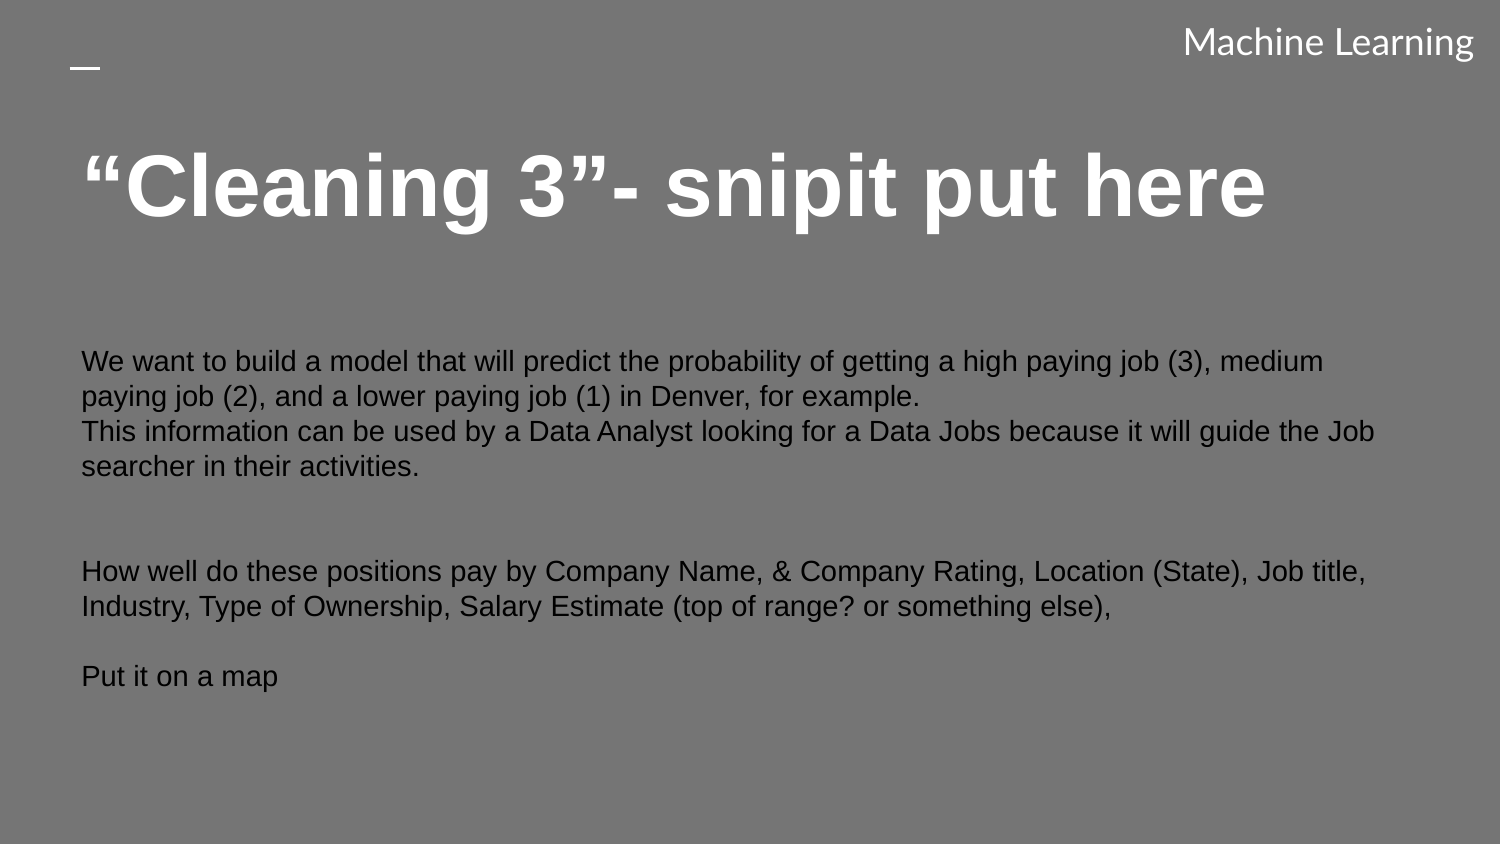

Machine Learning
# “Cleaning 3”- snipit put here

We want to build a model that will predict the probability of getting a high paying job (3), medium paying job (2), and a lower paying job (1) in Denver, for example.
This information can be used by a Data Analyst looking for a Data Jobs because it will guide the Job searcher in their activities.

How well do these positions pay by Company Name, & Company Rating, Location (State), Job title, Industry, Type of Ownership, Salary Estimate (top of range? or something else),

Put it on a map